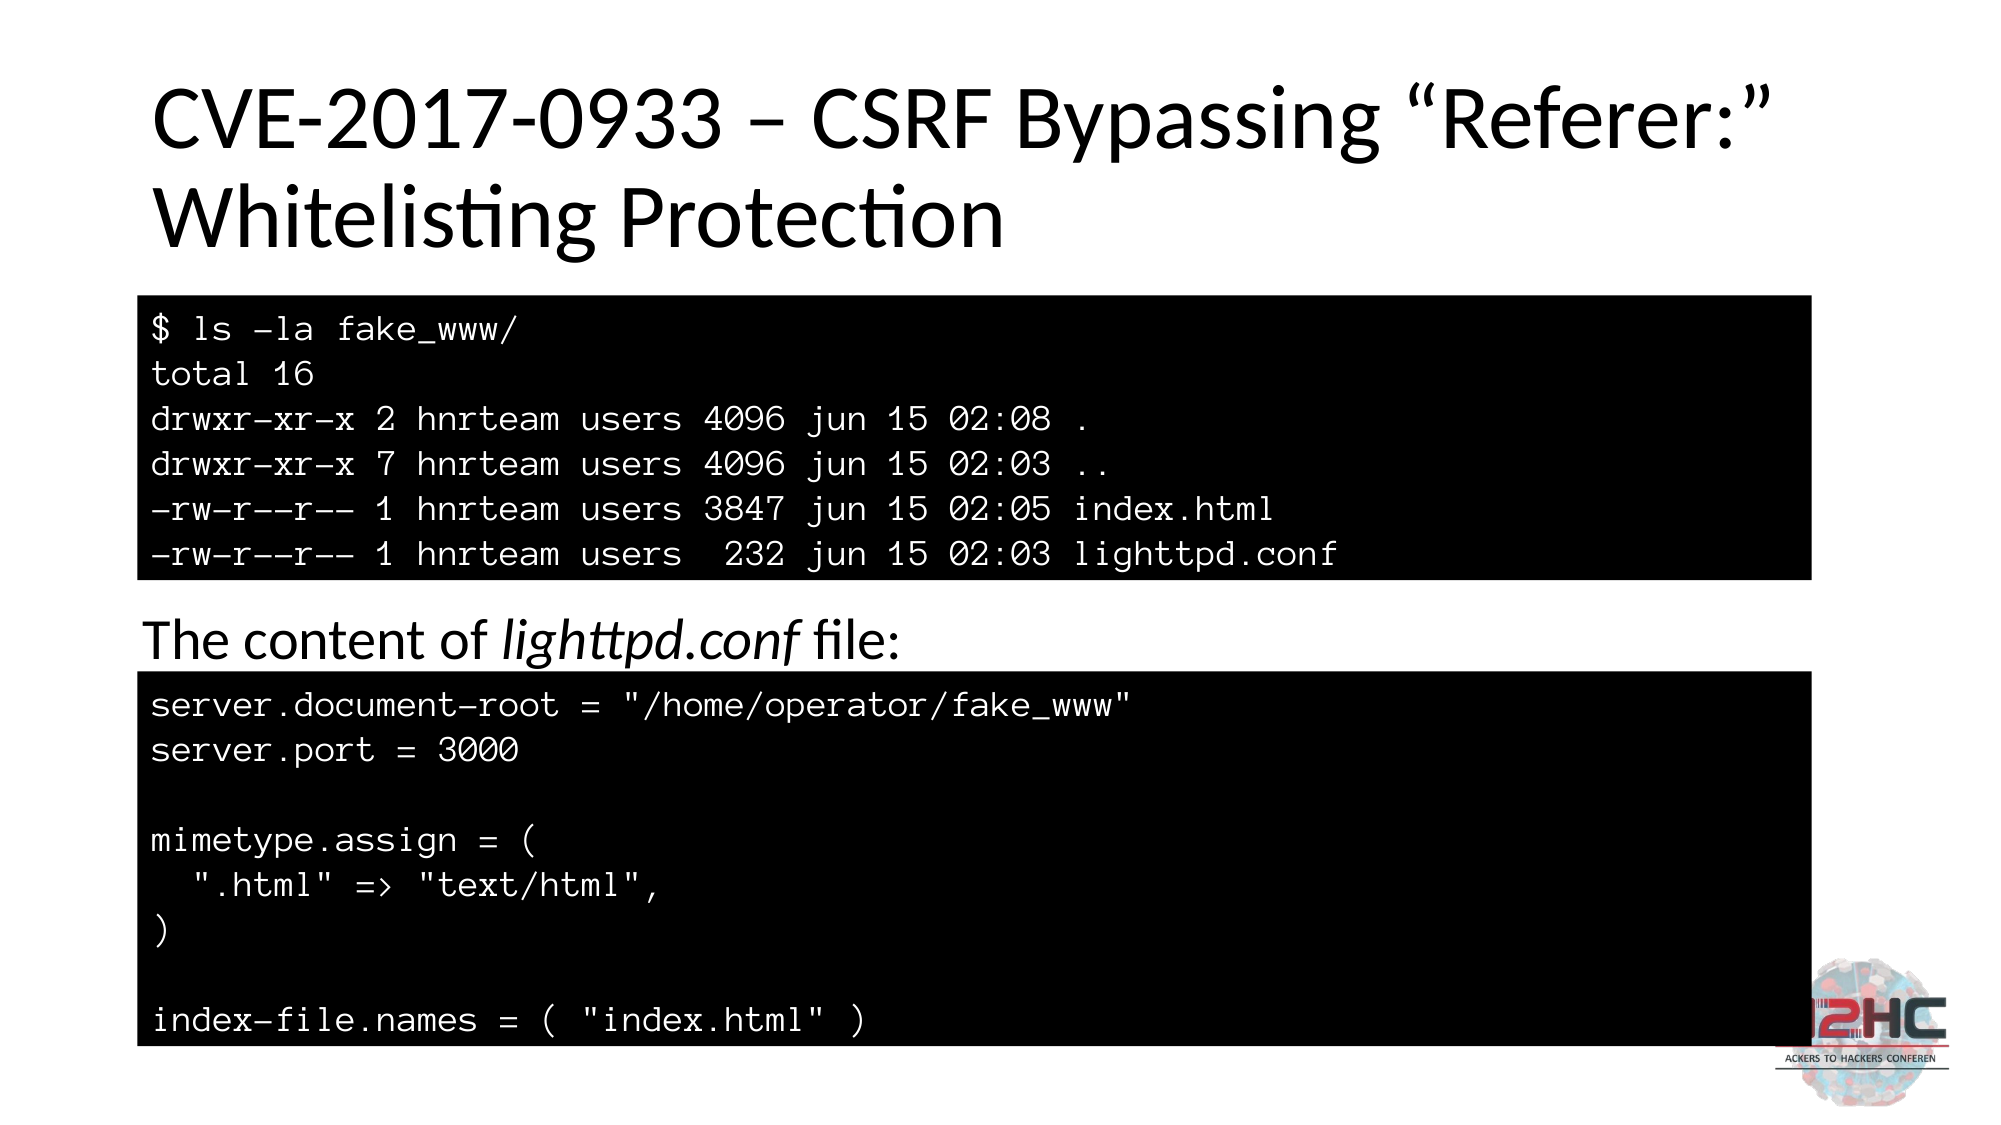

# CVE-2017-0933 – CSRF Bypassing “Referer:” Whitelisting Protection
$ ls -la fake_www/
total 16
drwxr-xr-x 2 hnrteam users 4096 jun 15 02:08 .
drwxr-xr-x 7 hnrteam users 4096 jun 15 02:03 ..
-rw-r--r-- 1 hnrteam users 3847 jun 15 02:05 index.html
-rw-r--r-- 1 hnrteam users  232 jun 15 02:03 lighttpd.conf
The content of lighttpd.conf file:
server.document-root = "/home/operator/fake_www"
server.port = 3000

mimetype.assign = (
  ".html" => "text/html",
)

index-file.names = ( "index.html" )